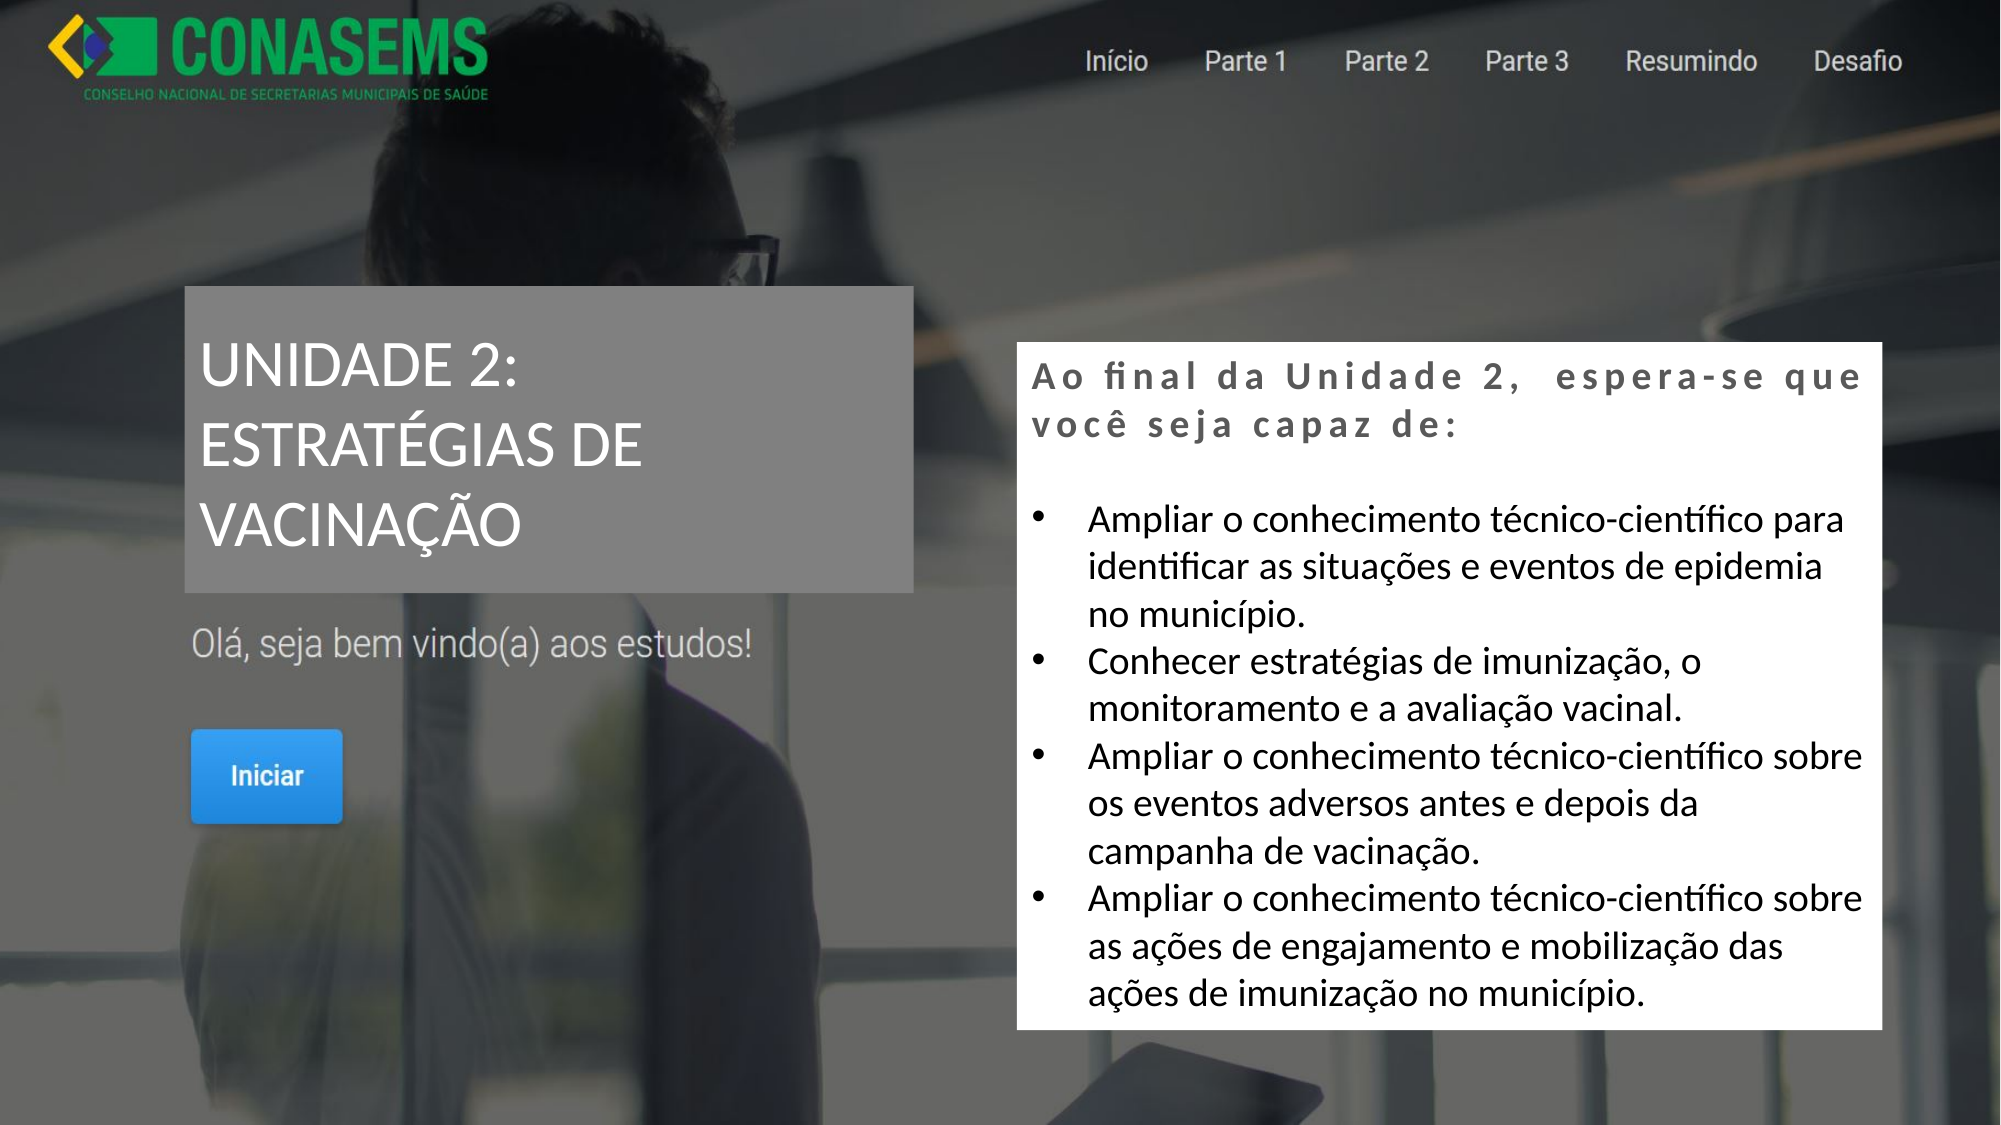

UNIDADE 2:  ESTRATÉGIAS DE VACINAÇÃO

Ao final da Unidade 2,  espera-se que você seja capaz de:

Ampliar o conhecimento técnico-científico para identificar as situações e eventos de epidemia no município.
Conhecer estratégias de imunização, o monitoramento e a avaliação vacinal.
Ampliar o conhecimento técnico-científico sobre os eventos adversos antes e depois da campanha de vacinação.
Ampliar o conhecimento técnico-científico sobre as ações de engajamento e mobilização das ações de imunização no município.